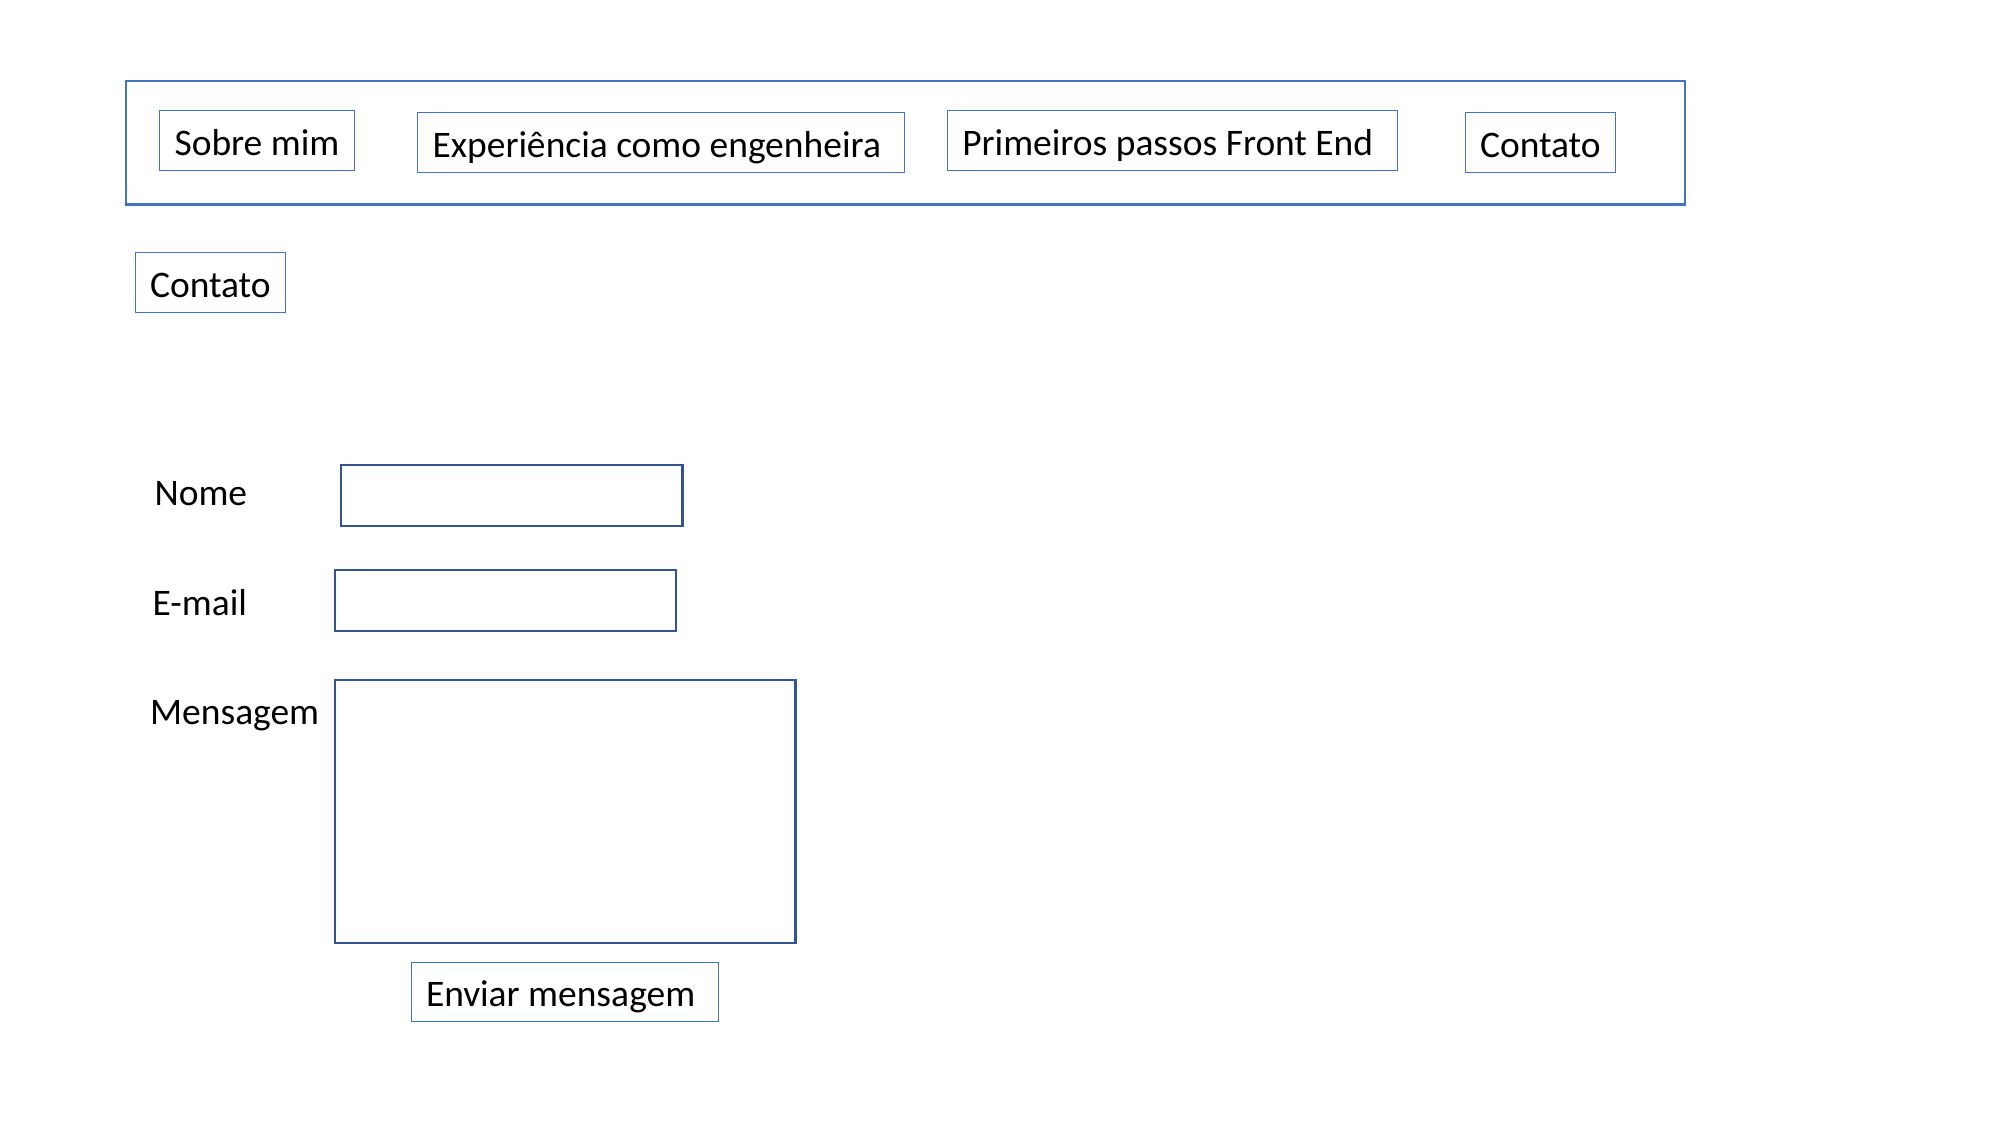

Sobre mim
Primeiros passos Front End
Experiência como engenheira
Contato
Contato
Nome

E-mail

Mensagem
Enviar mensagem